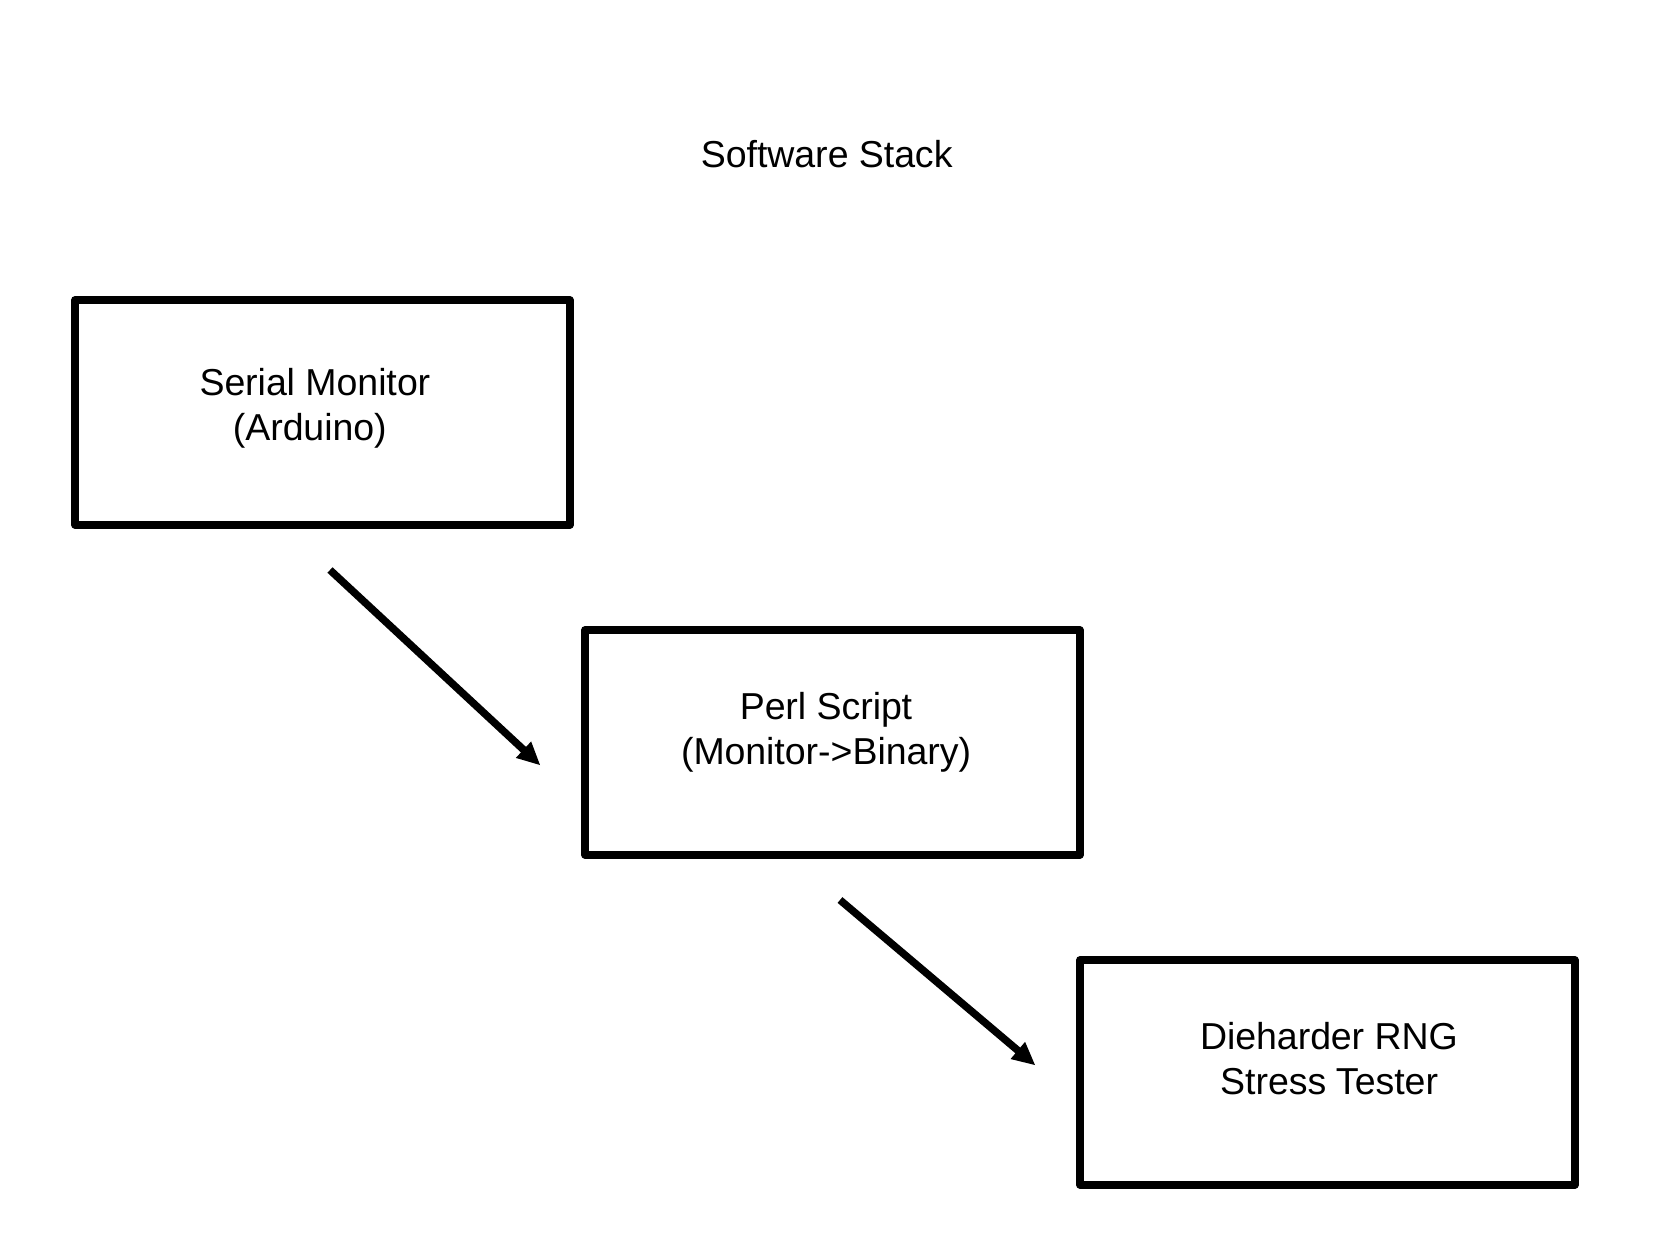

Software Stack

Serial Monitor
(Arduino)

Perl Script
(Monitor->Binary)

Dieharder RNG
Stress Tester